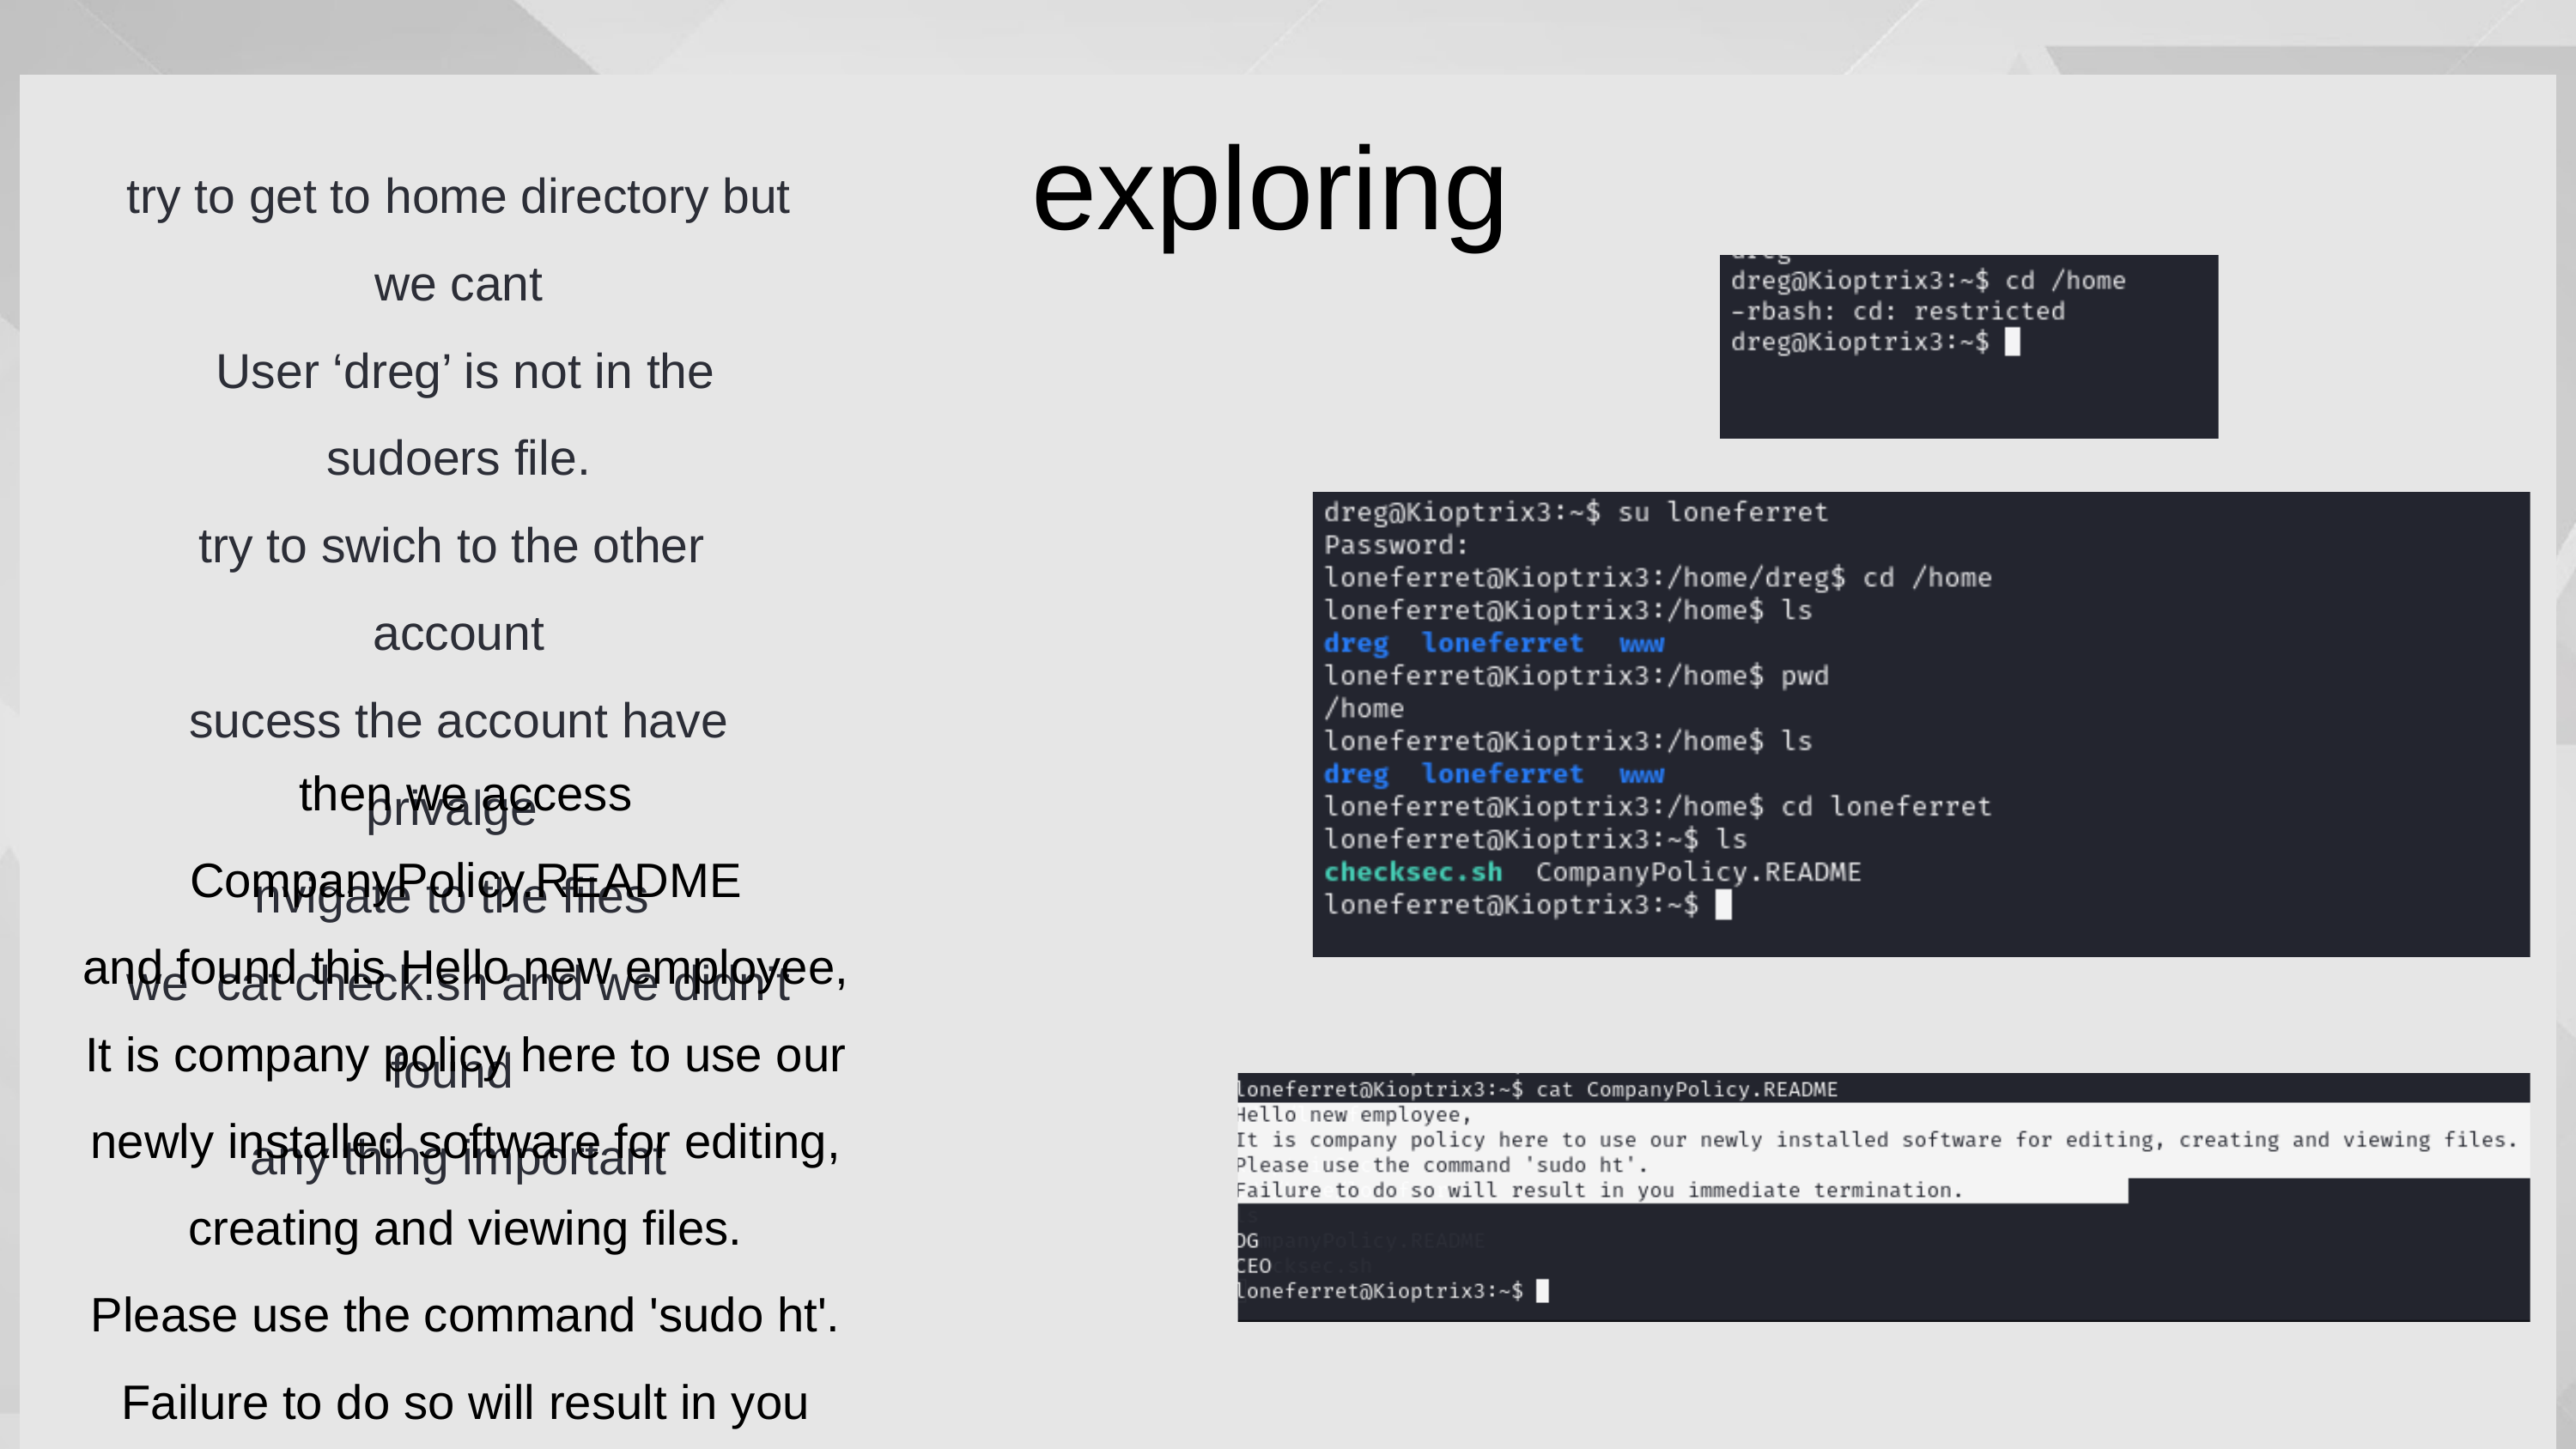

exploring

try to get to home directory but we cant
 User ‘dreg’ is not in the sudoers file.
try to swich to the other  account
sucess the account have privalge
nvigate to the files
we  cat check.sh and we didn’t found
any thing important

then we access CompanyPolicy.README
and found this Hello new employee,
It is company policy here to use our newly installed software for editing, creating and viewing files.
Please use the command 'sudo ht'.
Failure to do so will result in you immediate termination.